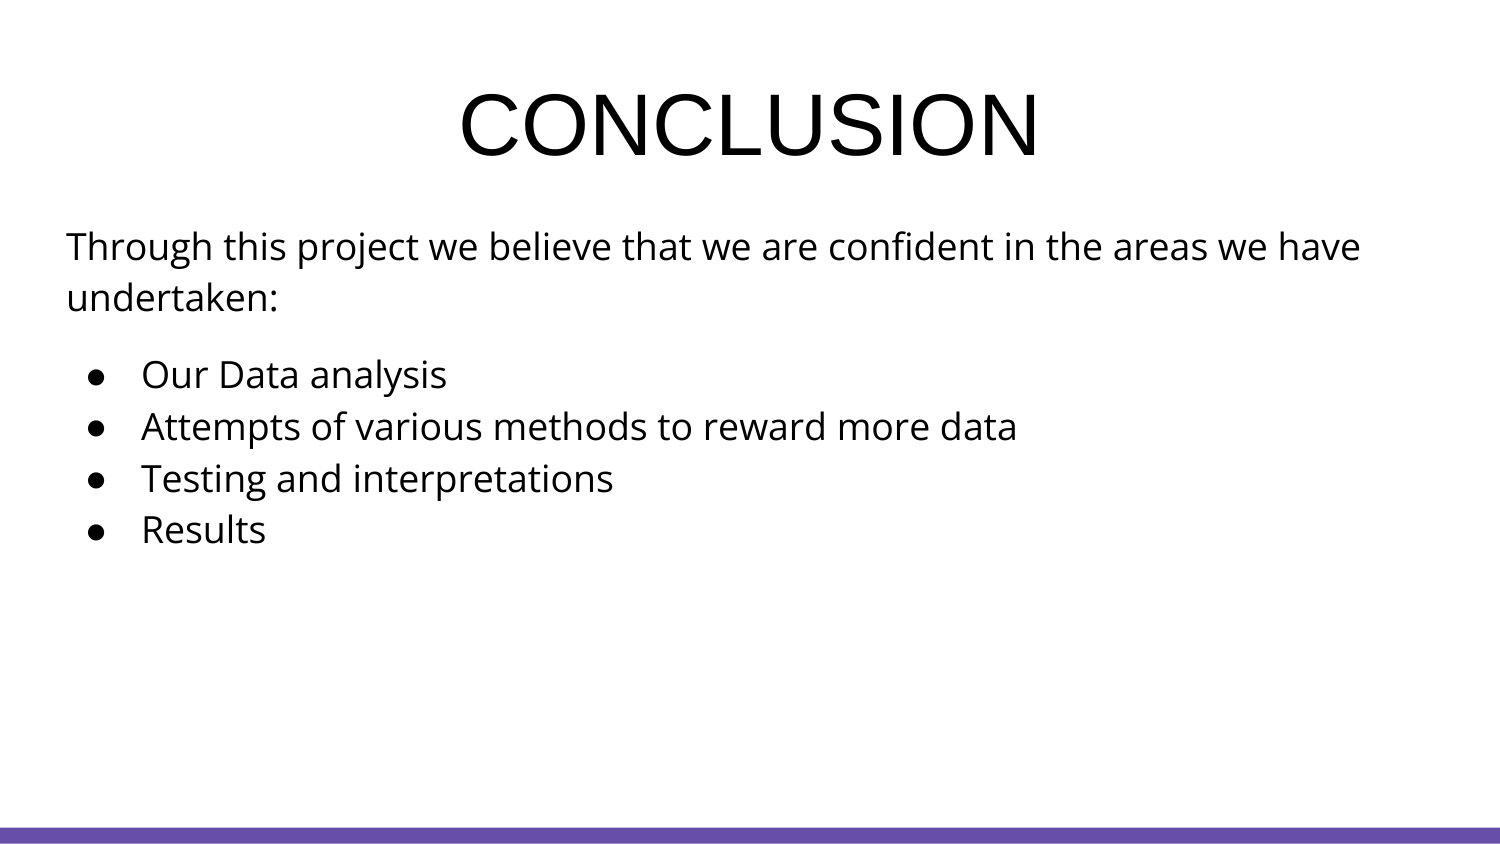

# CONCLUSION
Through this project we believe that we are confident in the areas we have undertaken:
Our Data analysis
Attempts of various methods to reward more data
Testing and interpretations
Results